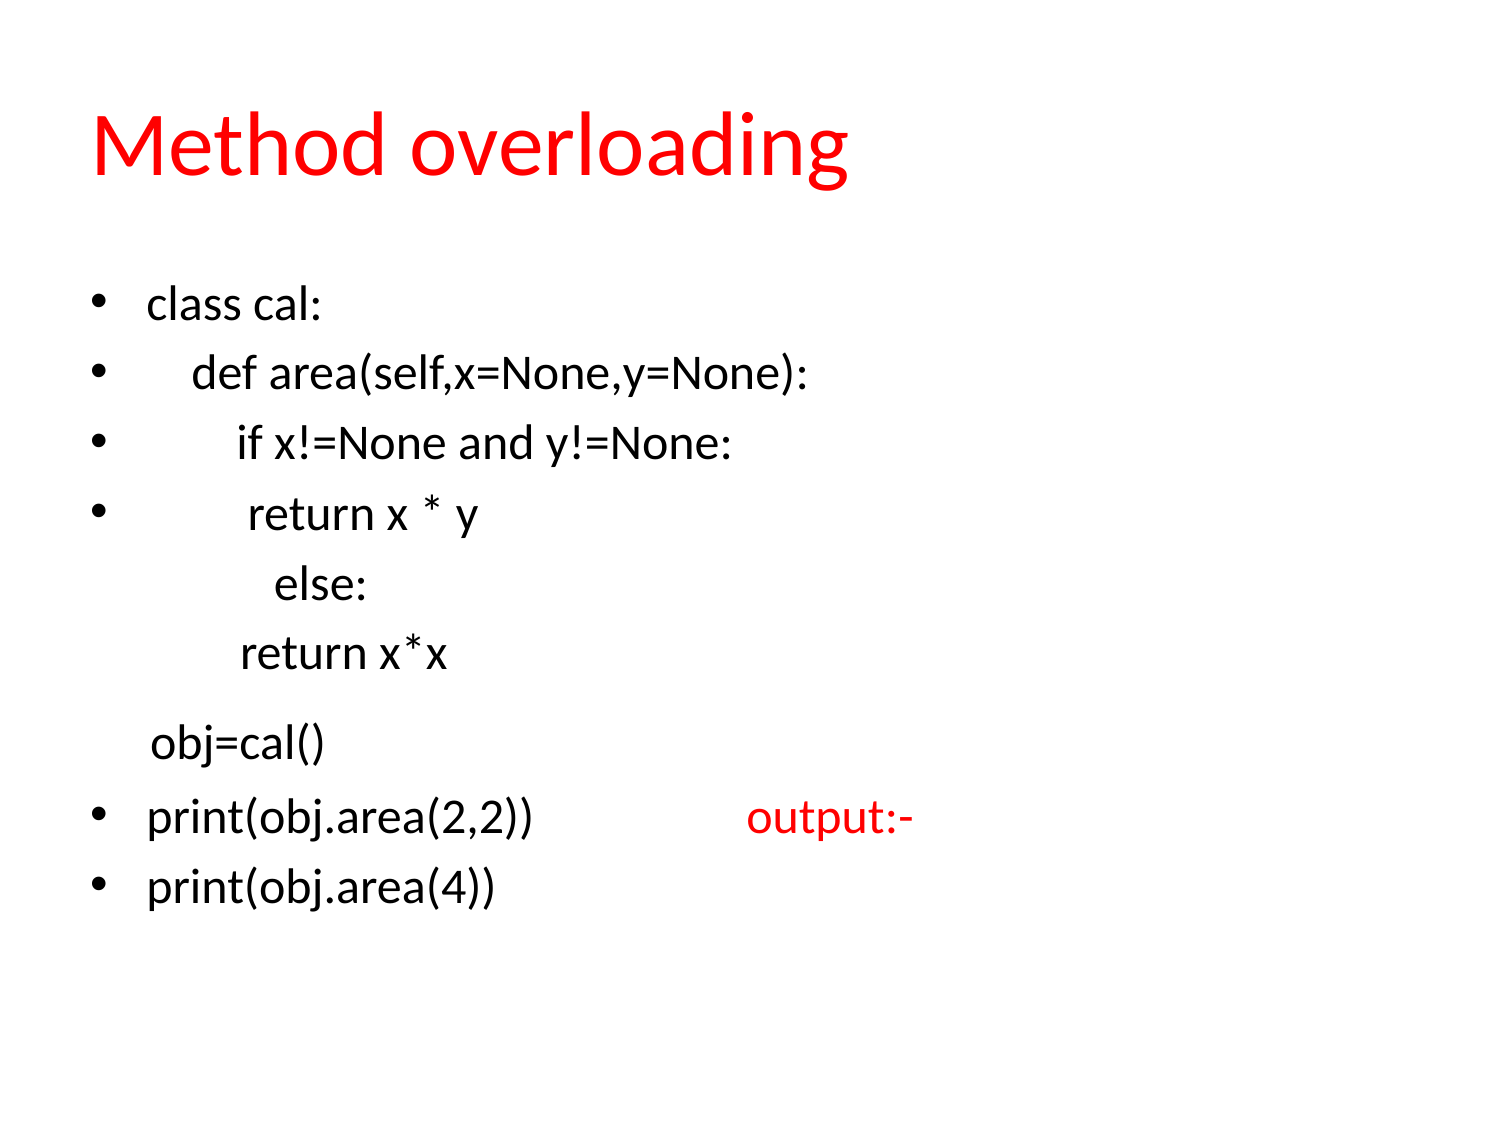

# Method overloading
class cal:
    def area(self,x=None,y=None):
        if x!=None and y!=None:
         return x * y
   else:
return x*x
    obj=cal()
print(obj.area(2,2))		output:-
print(obj.area(4))